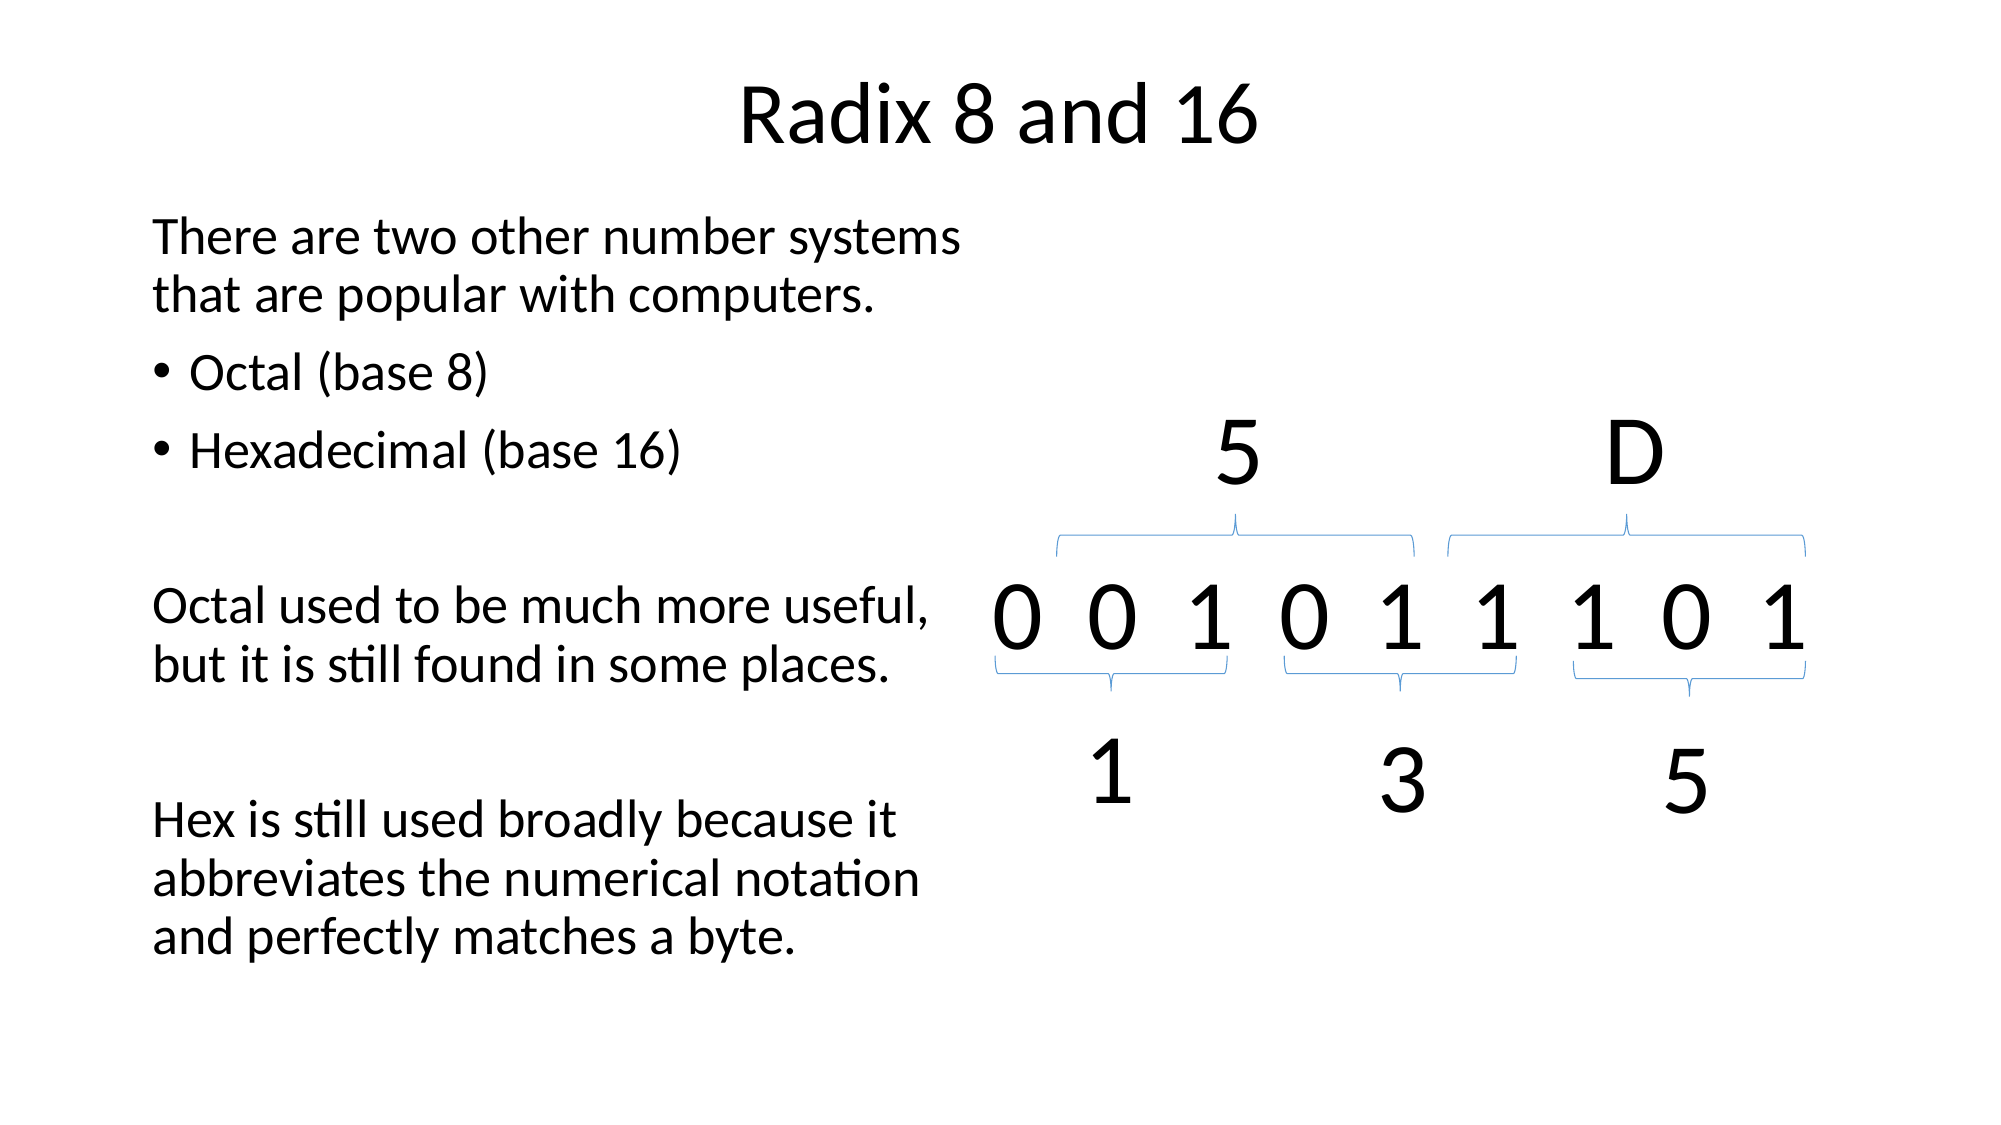

# Radix 8 and 16
There are two other number systems that are popular with computers.
Octal (base 8)
Hexadecimal (base 16)

Octal used to be much more useful, but it is still found in some places.

Hex is still used broadly because it abbreviates the numerical notation and perfectly matches a byte.

D
5
0  0  1  0  1  1  1  0  1

1
3
5